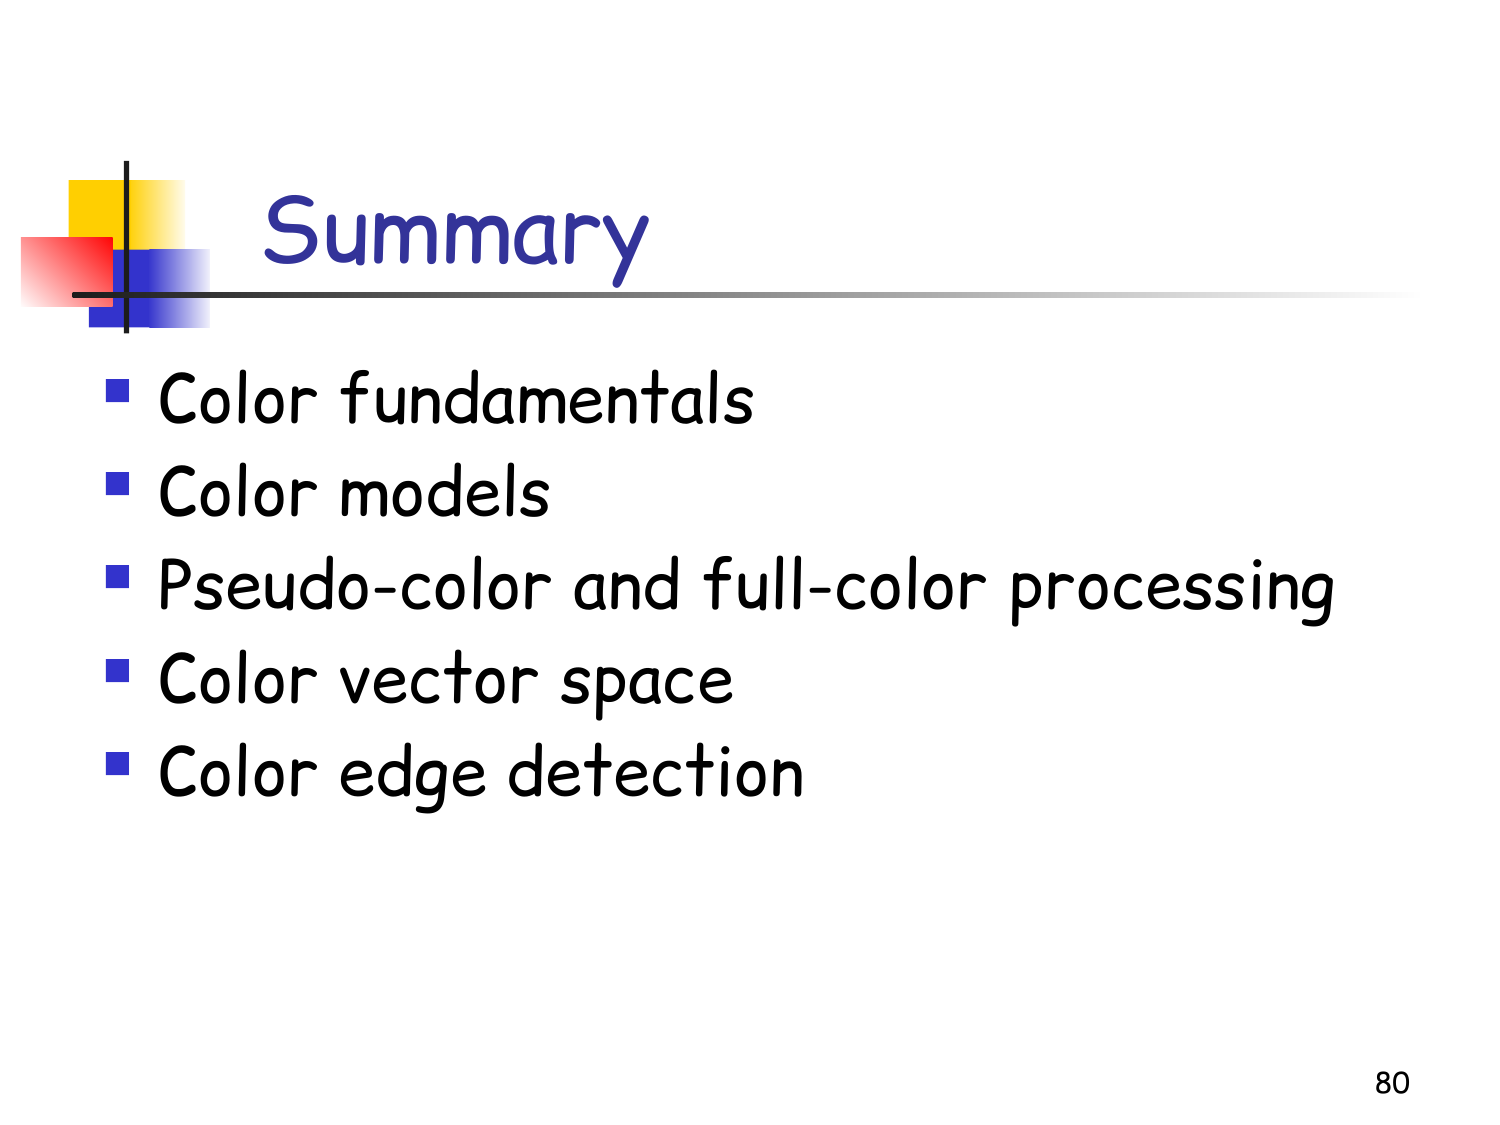

# Summary
Color fundamentals
Color models
Pseudo-color and full-color processing
Color vector space
Color edge detection

80